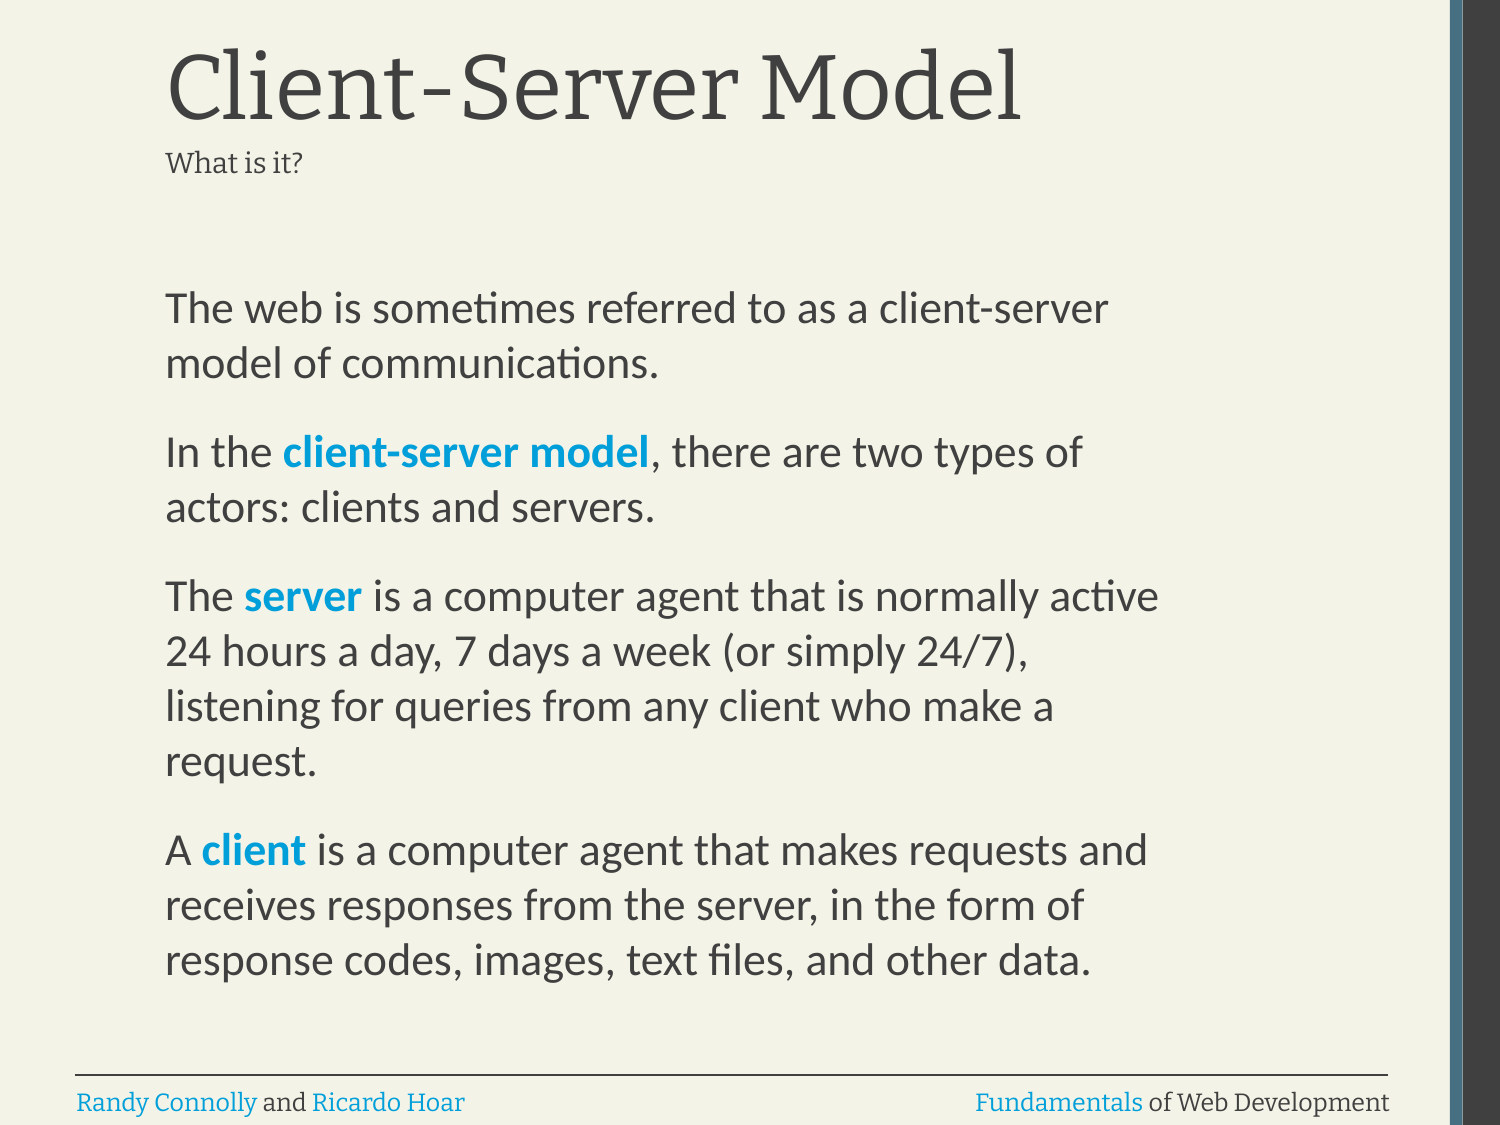

# Client-Server Model
What is it?
The web is sometimes referred to as a client-server model of communications.
In the client-server model, there are two types of actors: clients and servers.
The server is a computer agent that is normally active 24 hours a day, 7 days a week (or simply 24/7), listening for queries from any client who make a request.
A client is a computer agent that makes requests and receives responses from the server, in the form of response codes, images, text files, and other data.